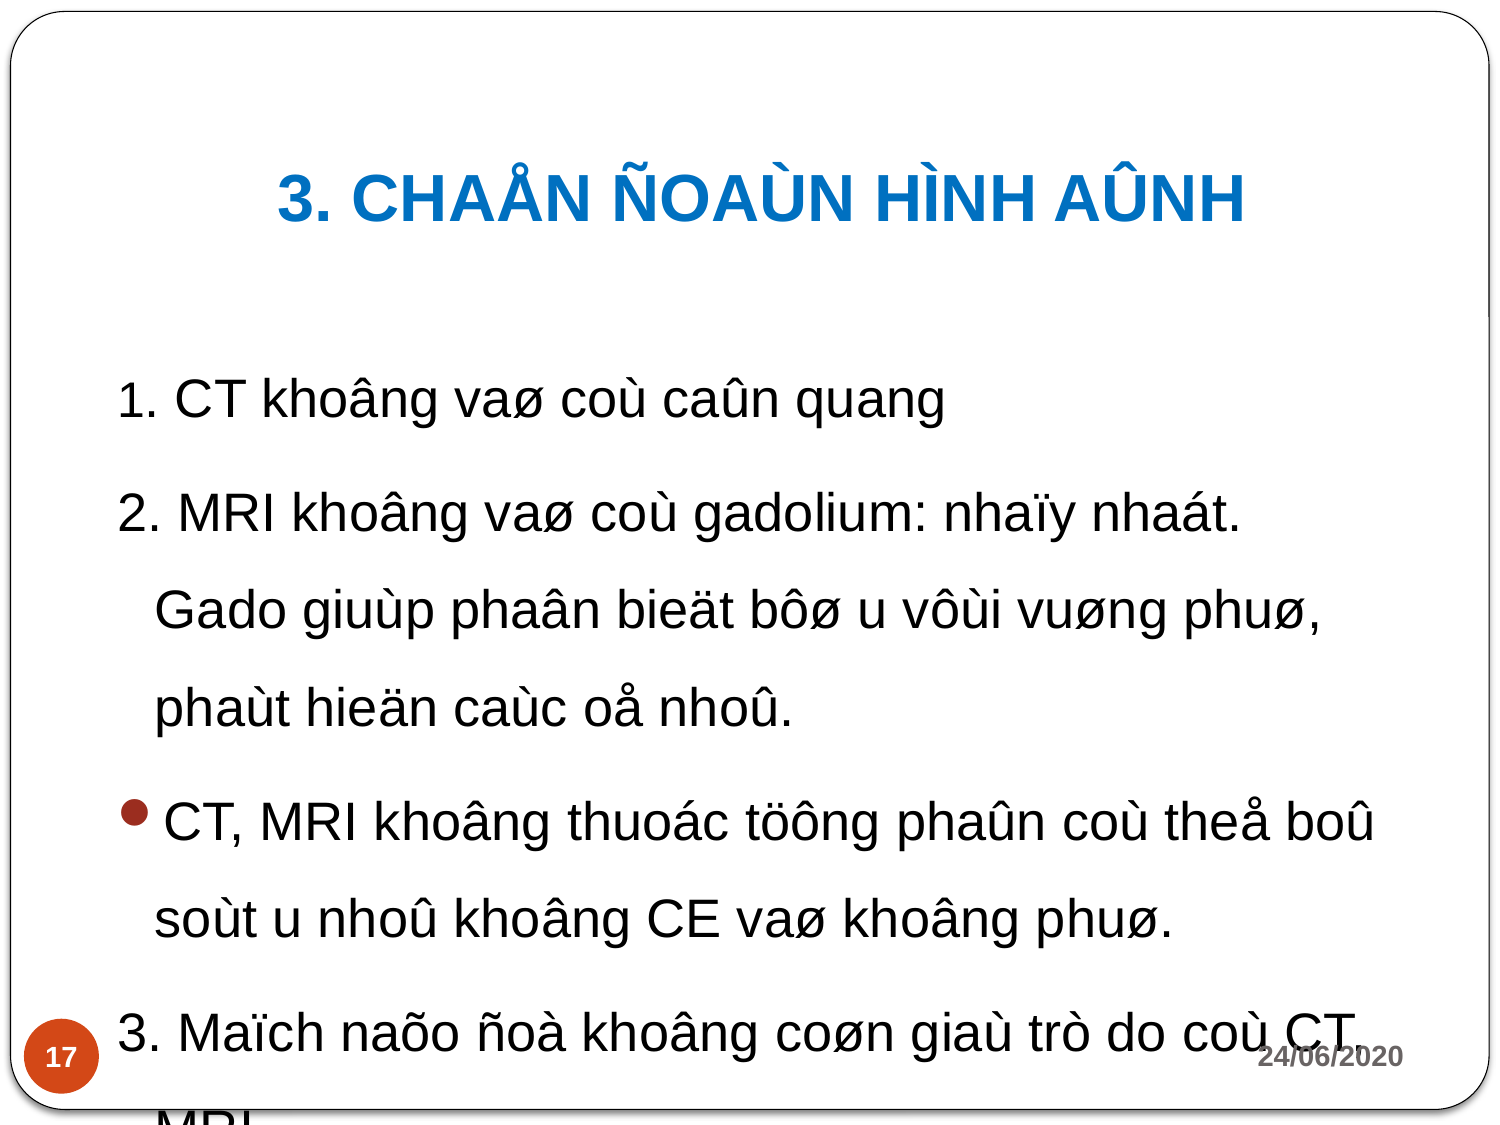

# 3. CHAÅN ÑOAÙN HÌNH AÛNH

1. CT khoâng vaø coù caûn quang
2. MRI khoâng vaø coù gadolium: nhaïy nhaát. Gado giuùp phaân bieät bôø u vôùi vuøng phuø, phaùt hieän caùc oå nhoû.
CT, MRI khoâng thuoác töông phaûn coù theå boû soùt u nhoû khoâng CE vaø khoâng phuø.
3. Maïch naõo ñoà khoâng coøn giaù trò do coù CT, MRI
24/06/2020
17